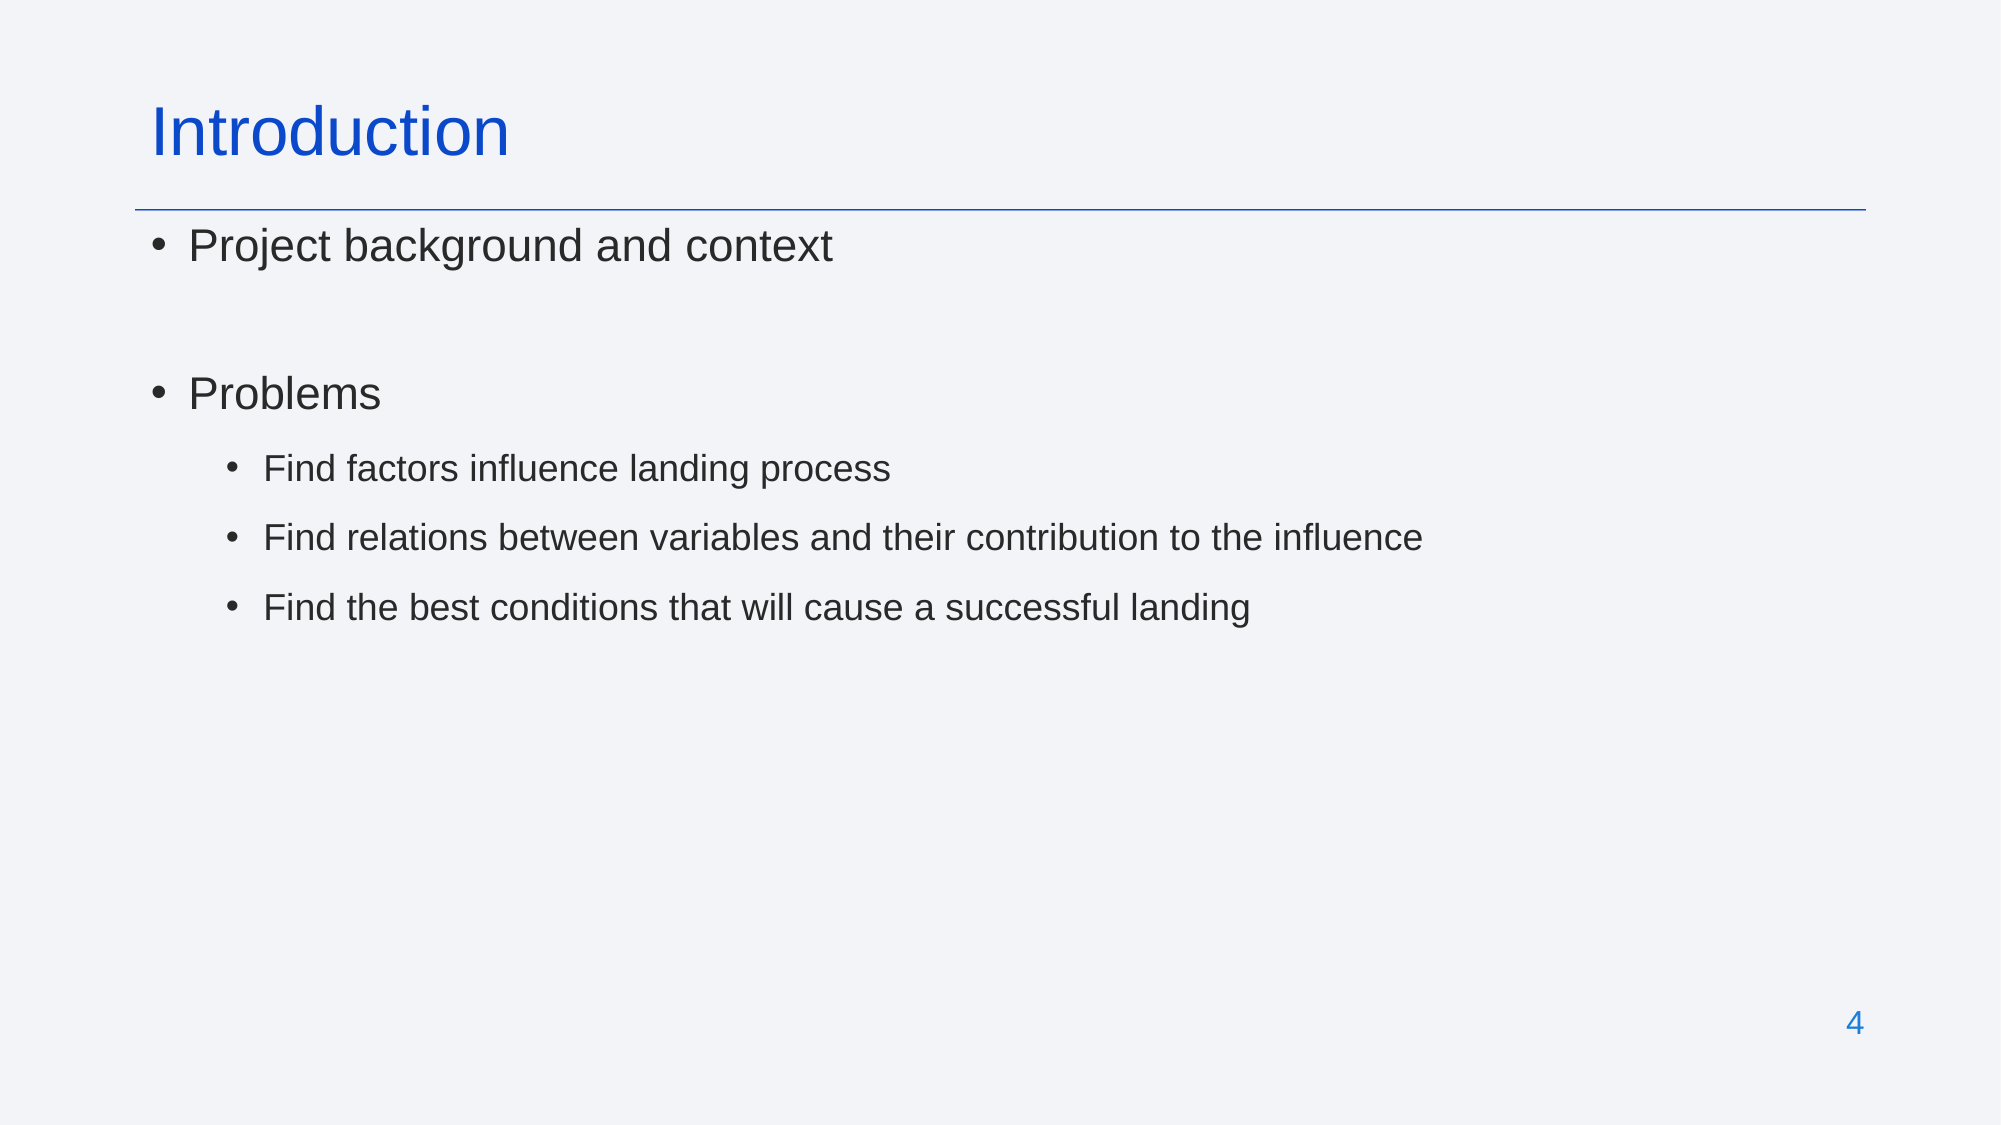

Introduction
Project background and context

Problems
Find factors influence landing process
Find relations between variables and their contribution to the influence
Find the best conditions that will cause a successful landing

4